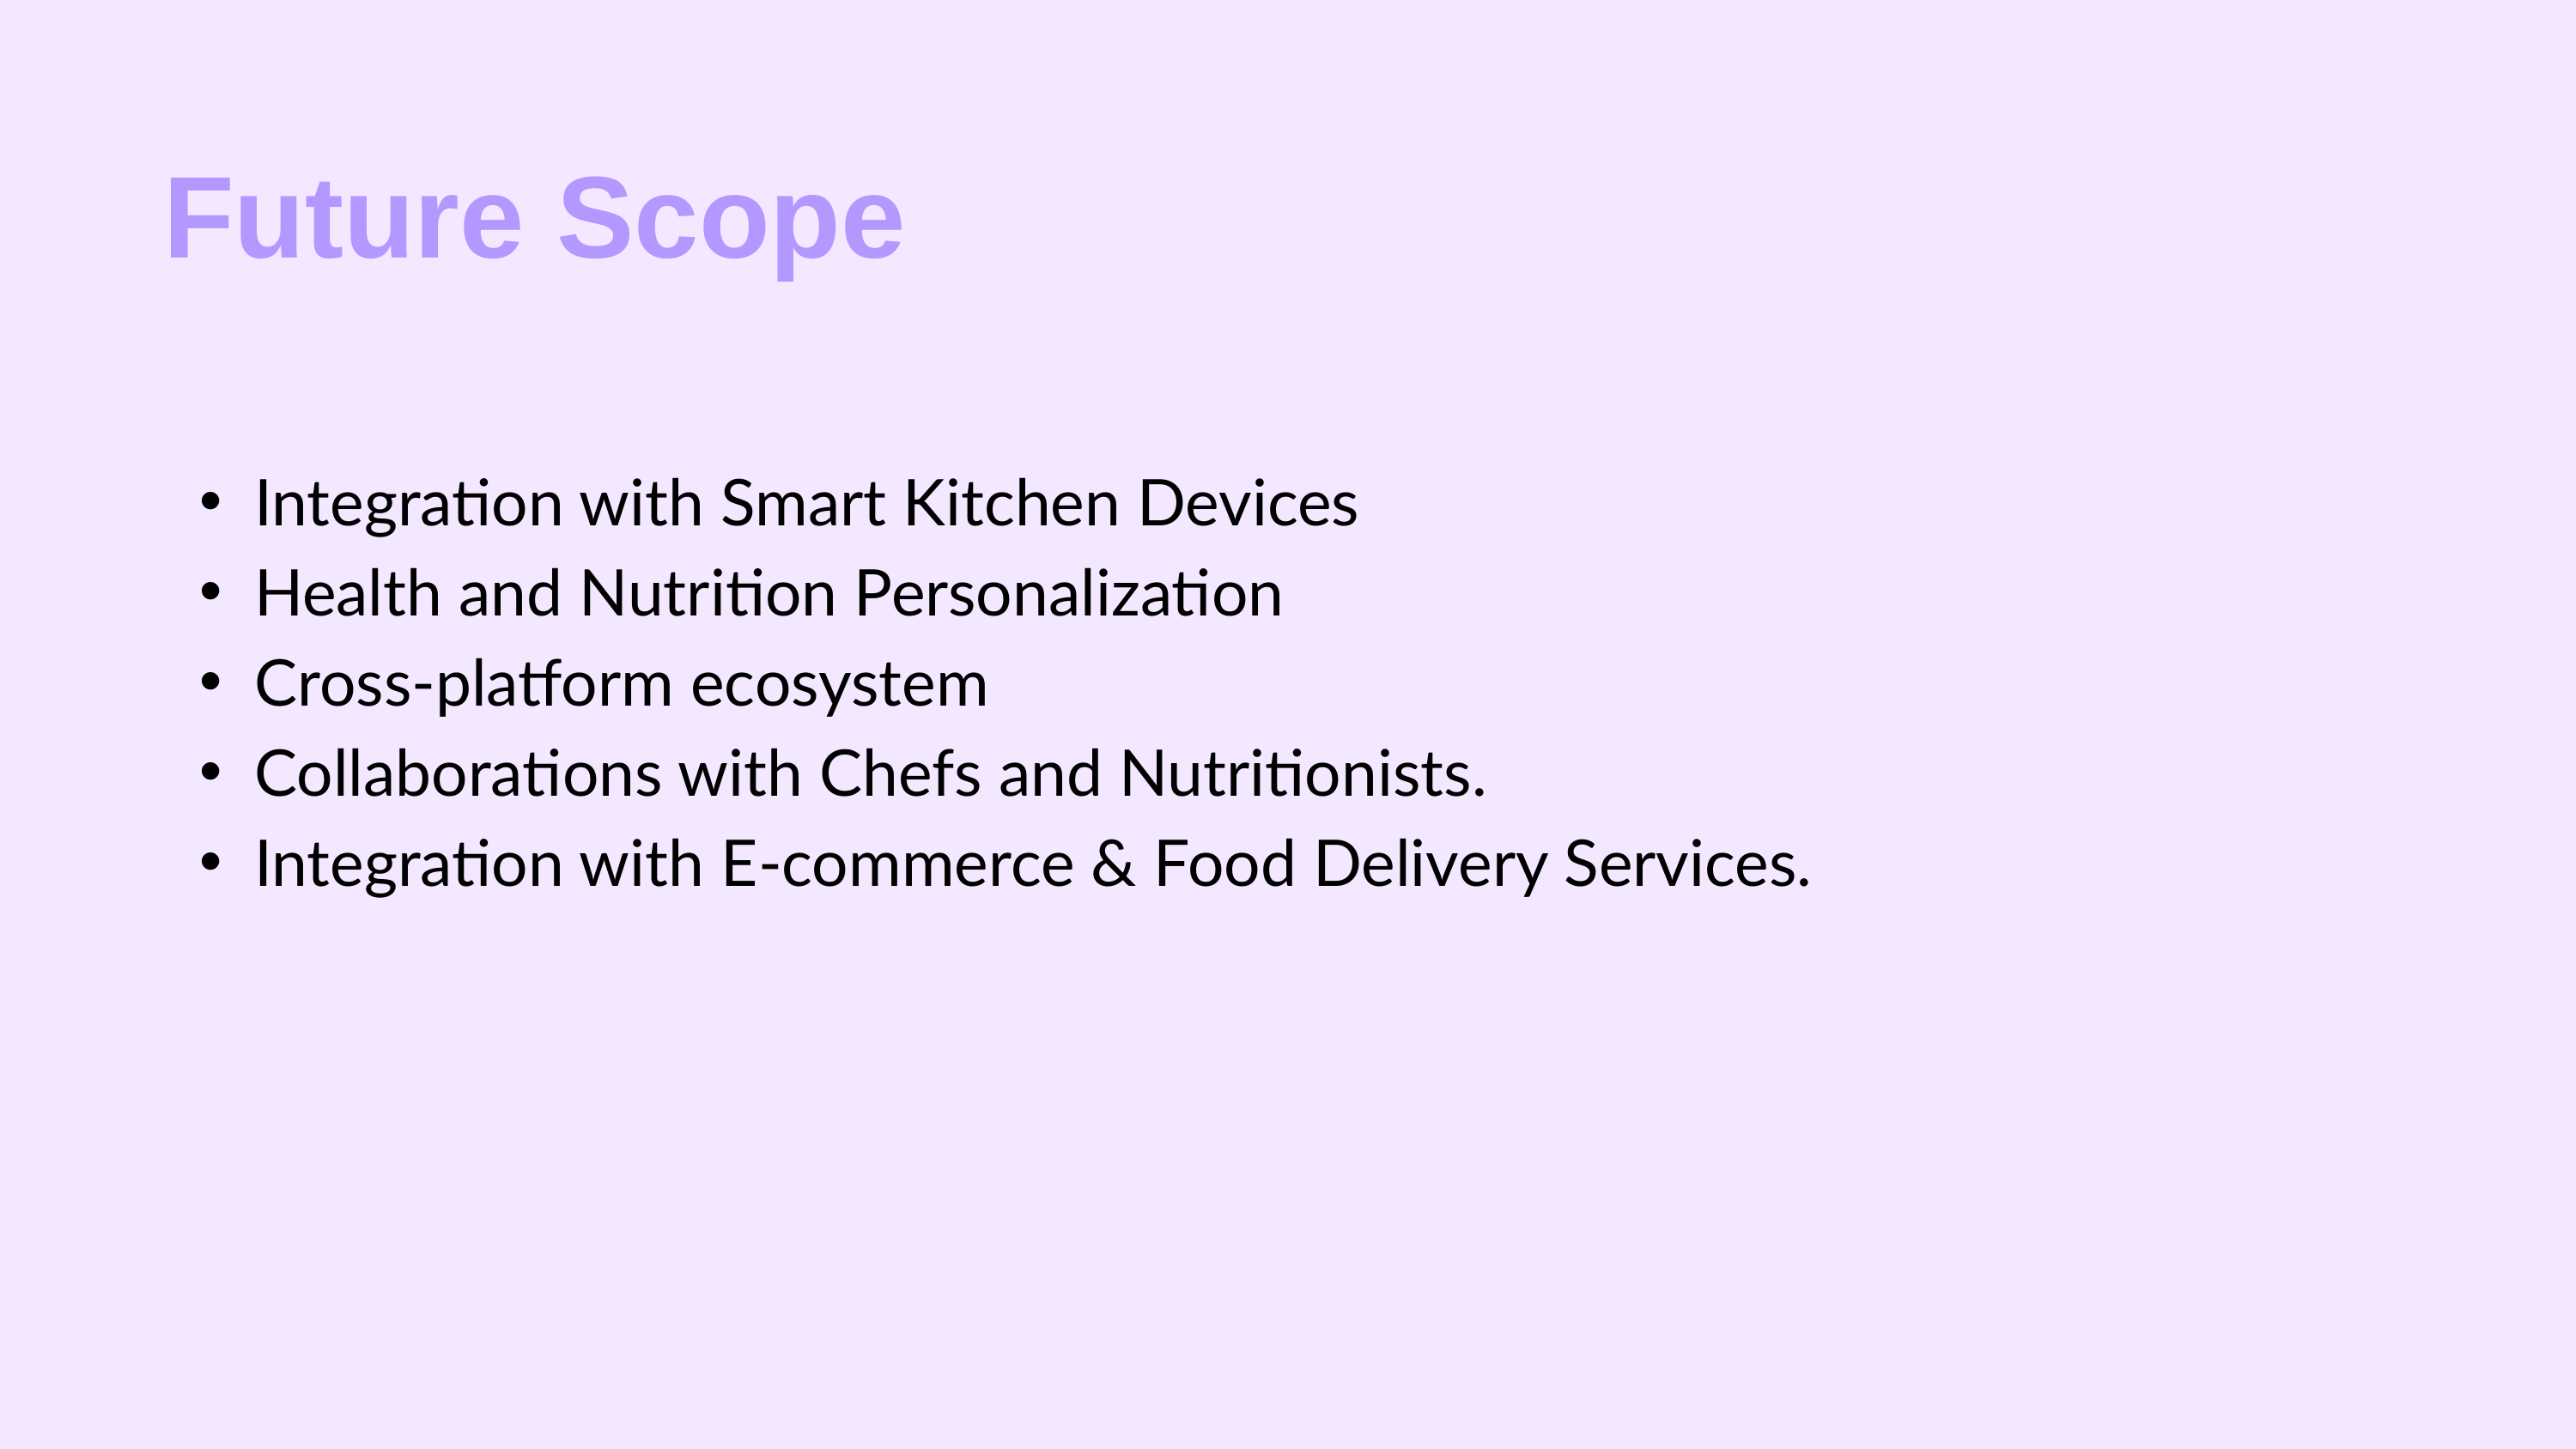

Future Scope
Integration with Smart Kitchen Devices
Health and Nutrition Personalization
Cross-platform ecosystem
Collaborations with Chefs and Nutritionists.
Integration with E-commerce & Food Delivery Services.